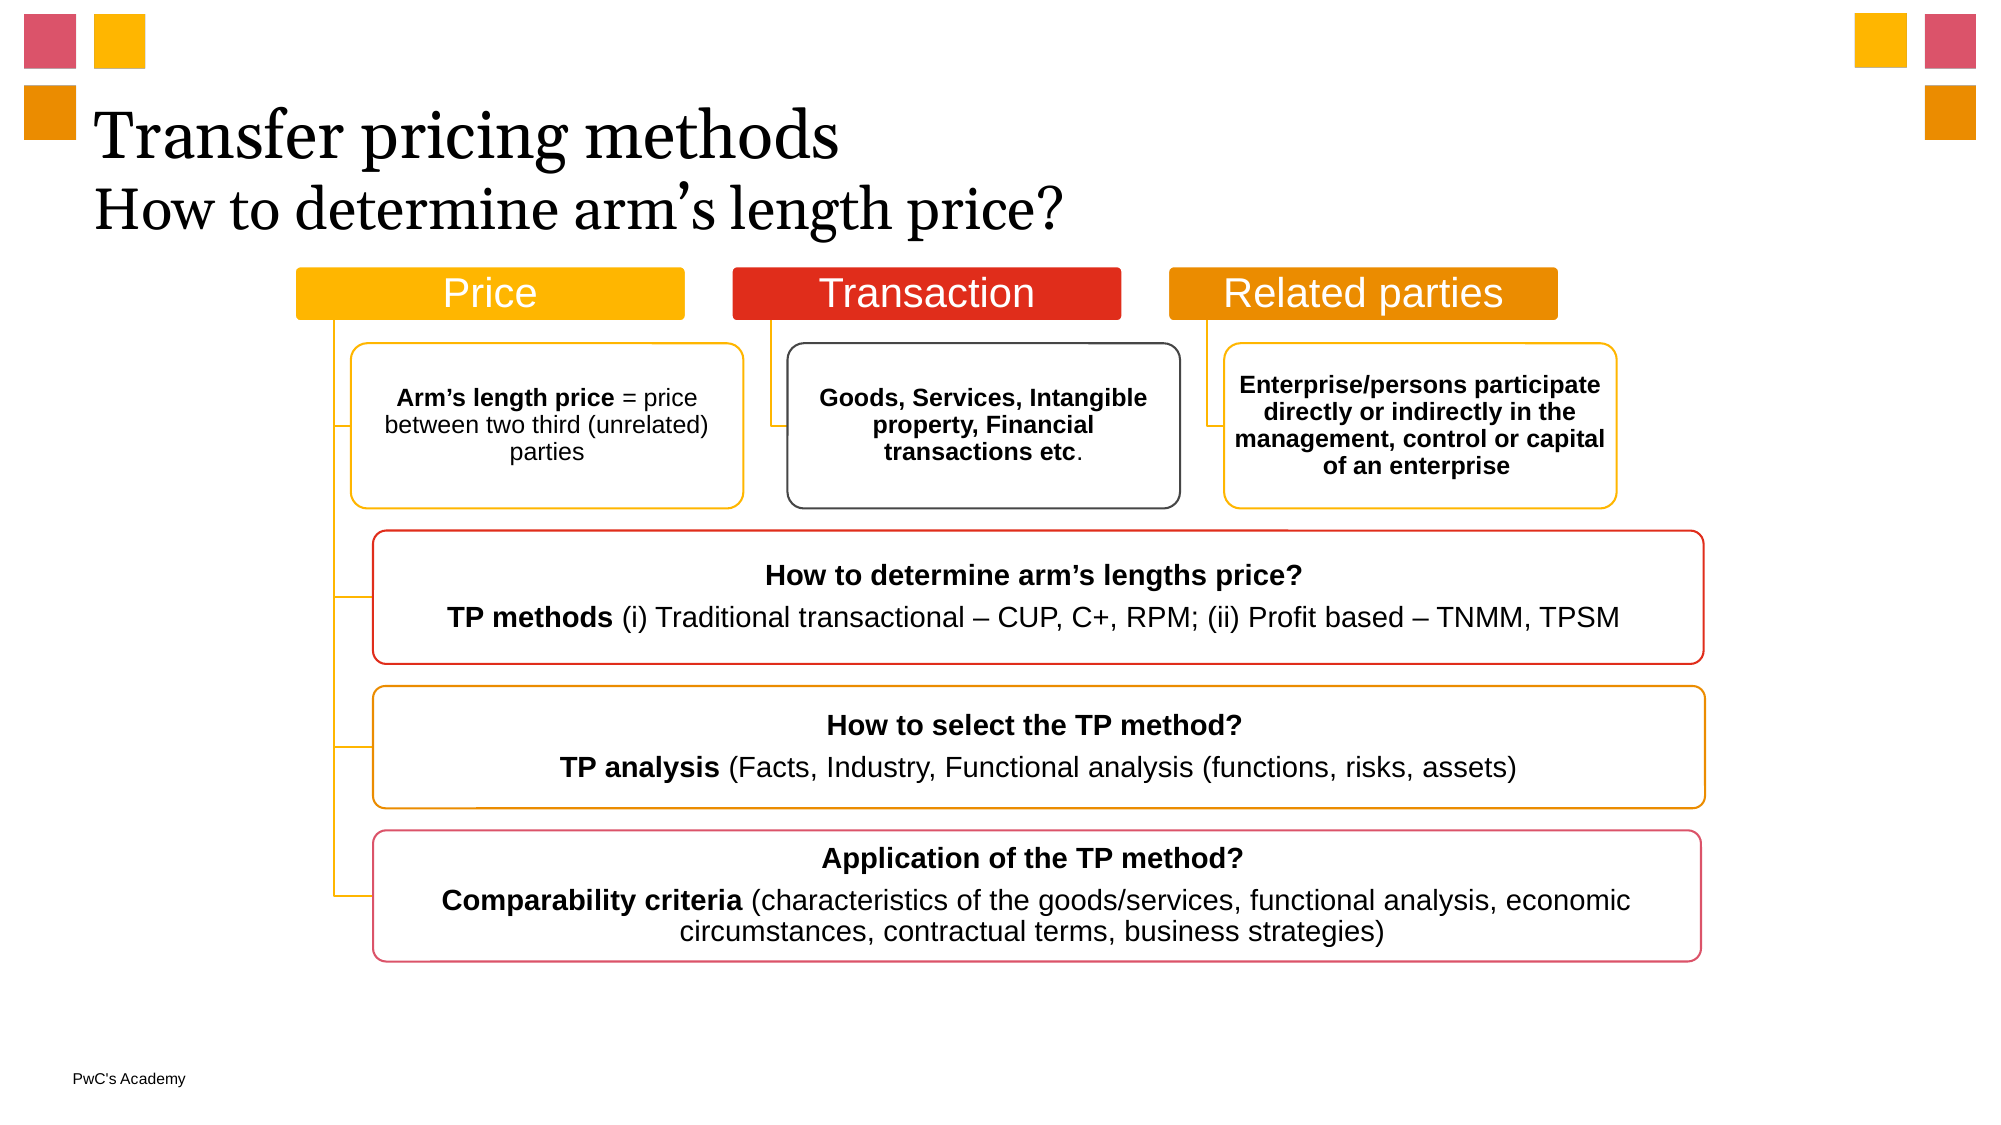

# Transfer pricing methods How to determine arm’s length price?

Price
Transaction
Related parties

Arm’s length price = price between two third (unrelated) parties
Goods, Services, Intangible property, Financial transactions etc.
Enterprise/persons participate directly or indirectly in the management, control or capital of an enterprise

How to determine arm’s lengths price?
TP methods (i) Traditional transactional – CUP, C+, RPM; (ii) Profit based – TNMM, TPSM

How to select the TP method?
TP analysis (Facts, Industry, Functional analysis (functions, risks, assets)

Application of the TP method?
Comparability criteria (characteristics of the goods/services, functional analysis, economic circumstances, contractual terms, business strategies)